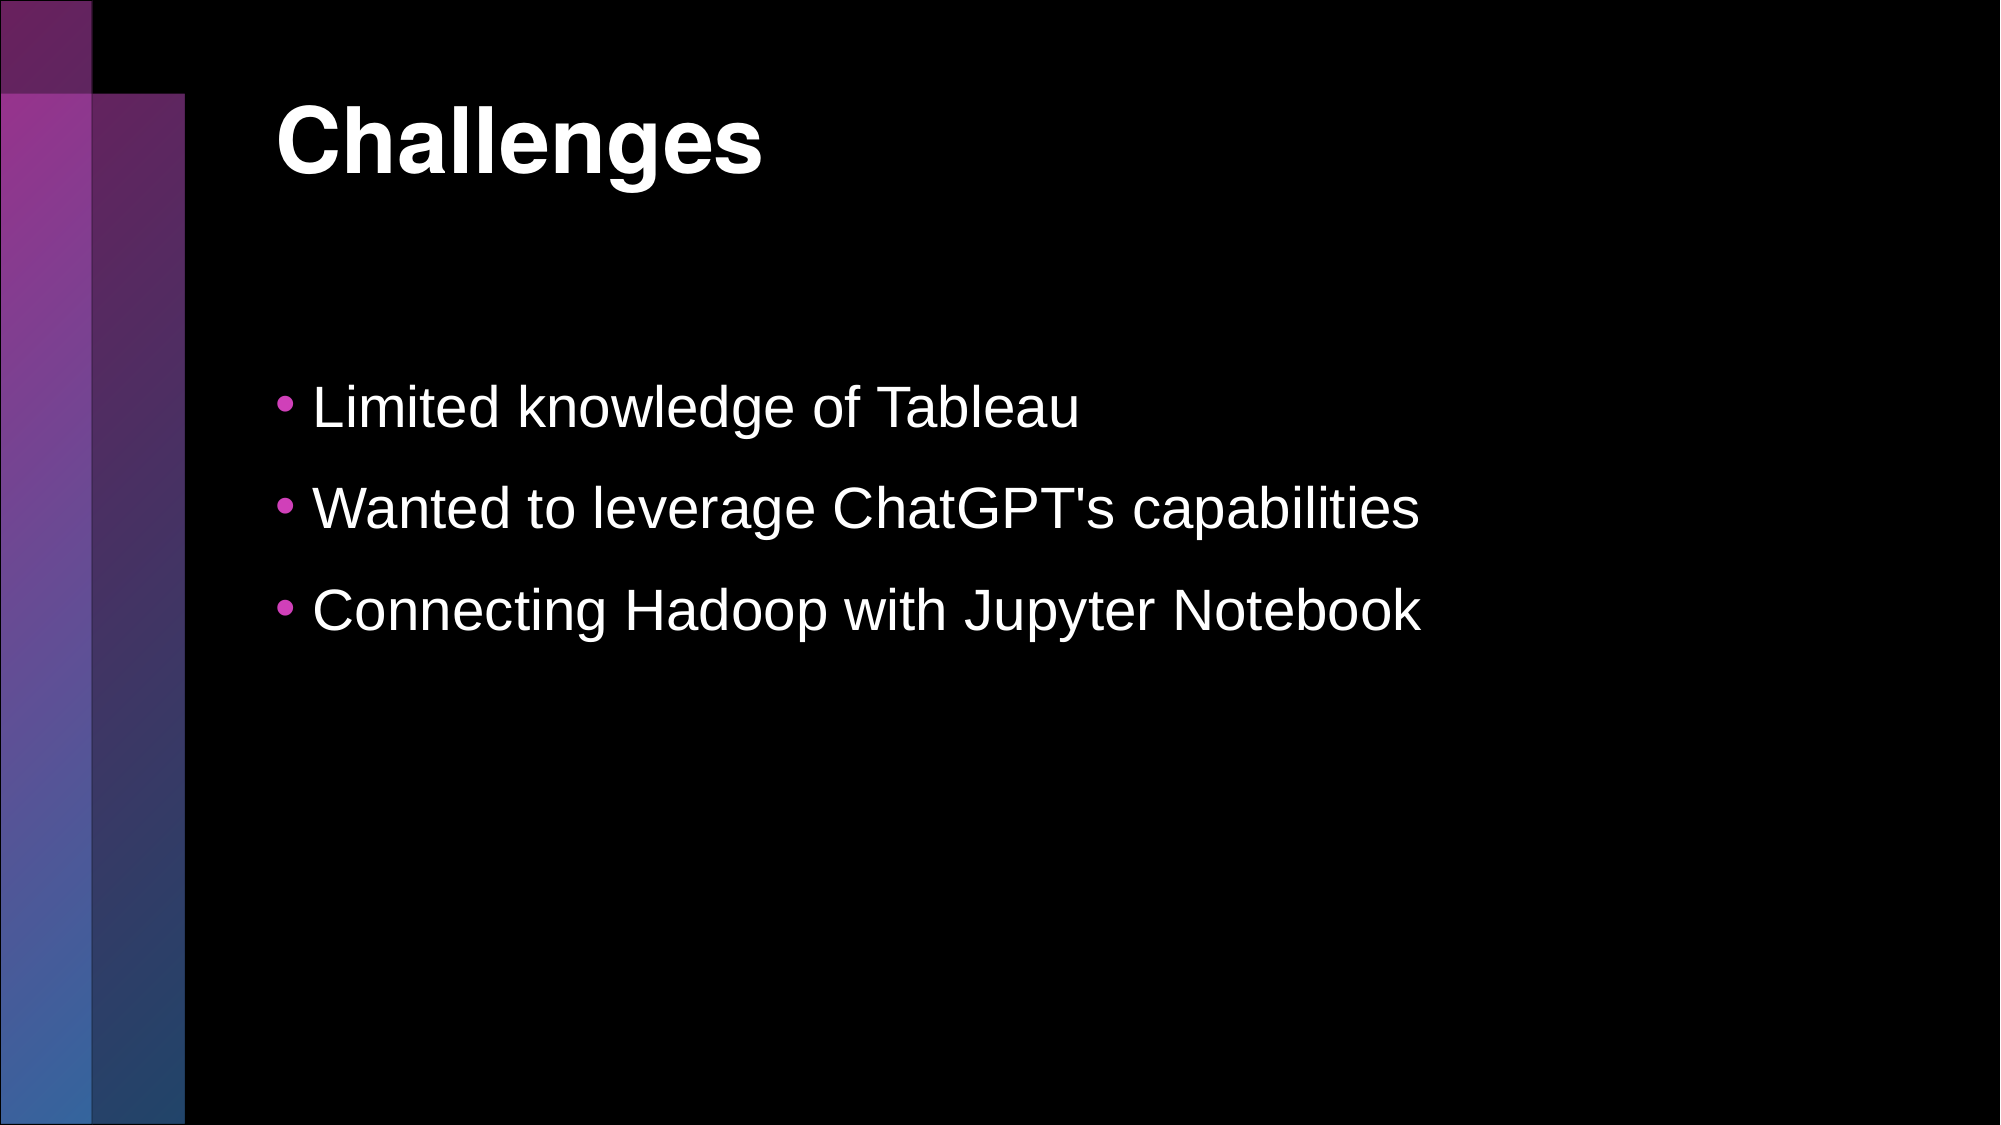

# Challenges
Limited knowledge of Tableau
Wanted to leverage ChatGPT's capabilities
Connecting Hadoop with Jupyter Notebook